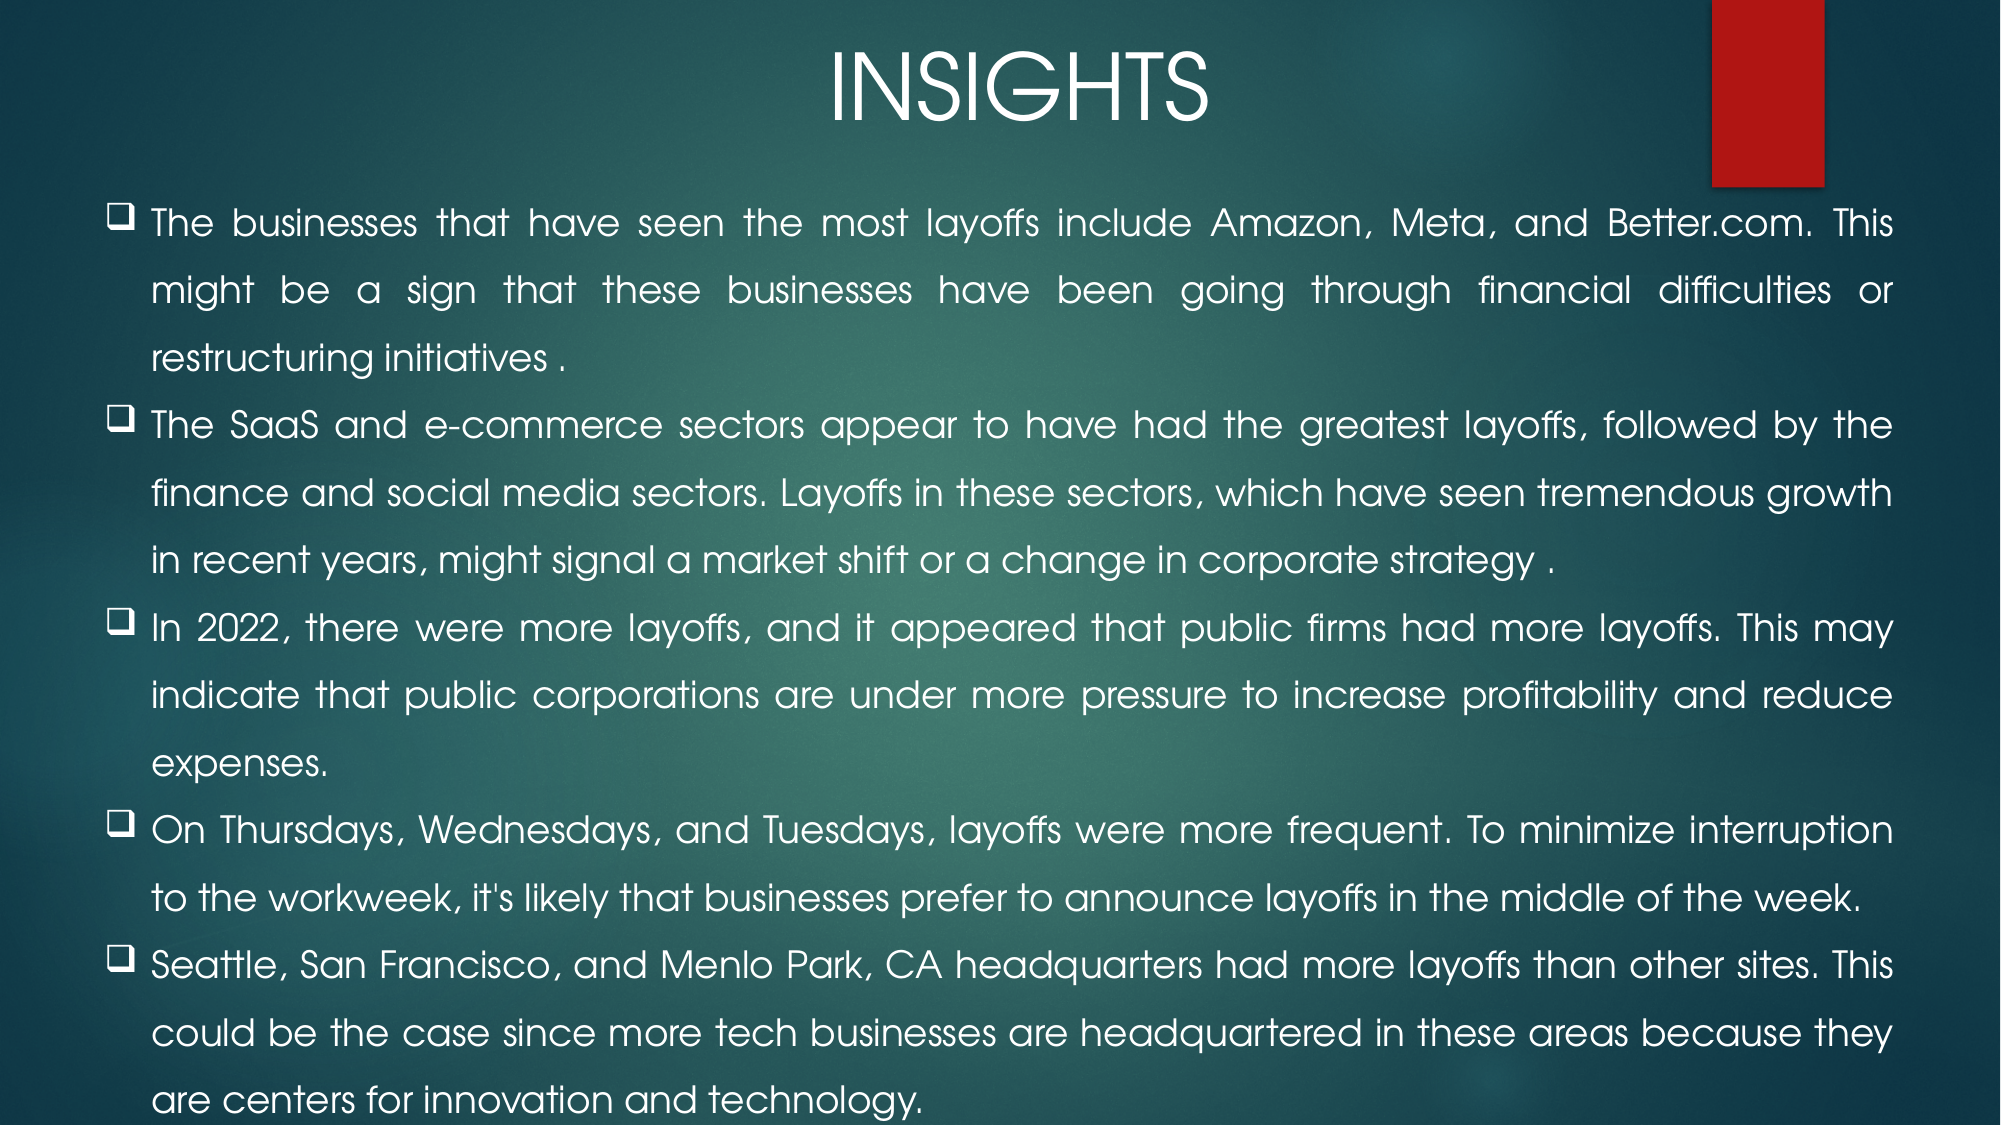

INSIGHTS
The businesses that have seen the most layoffs include Amazon, Meta, and Better.com. This might be a sign that these businesses have been going through financial difficulties or restructuring initiatives .
The SaaS and e-commerce sectors appear to have had the greatest layoffs, followed by the finance and social media sectors. Layoffs in these sectors, which have seen tremendous growth in recent years, might signal a market shift or a change in corporate strategy .
In 2022, there were more layoffs, and it appeared that public firms had more layoffs. This may indicate that public corporations are under more pressure to increase profitability and reduce expenses.
On Thursdays, Wednesdays, and Tuesdays, layoffs were more frequent. To minimize interruption to the workweek, it's likely that businesses prefer to announce layoffs in the middle of the week.
Seattle, San Francisco, and Menlo Park, CA headquarters had more layoffs than other sites. This could be the case since more tech businesses are headquartered in these areas because they are centers for innovation and technology.